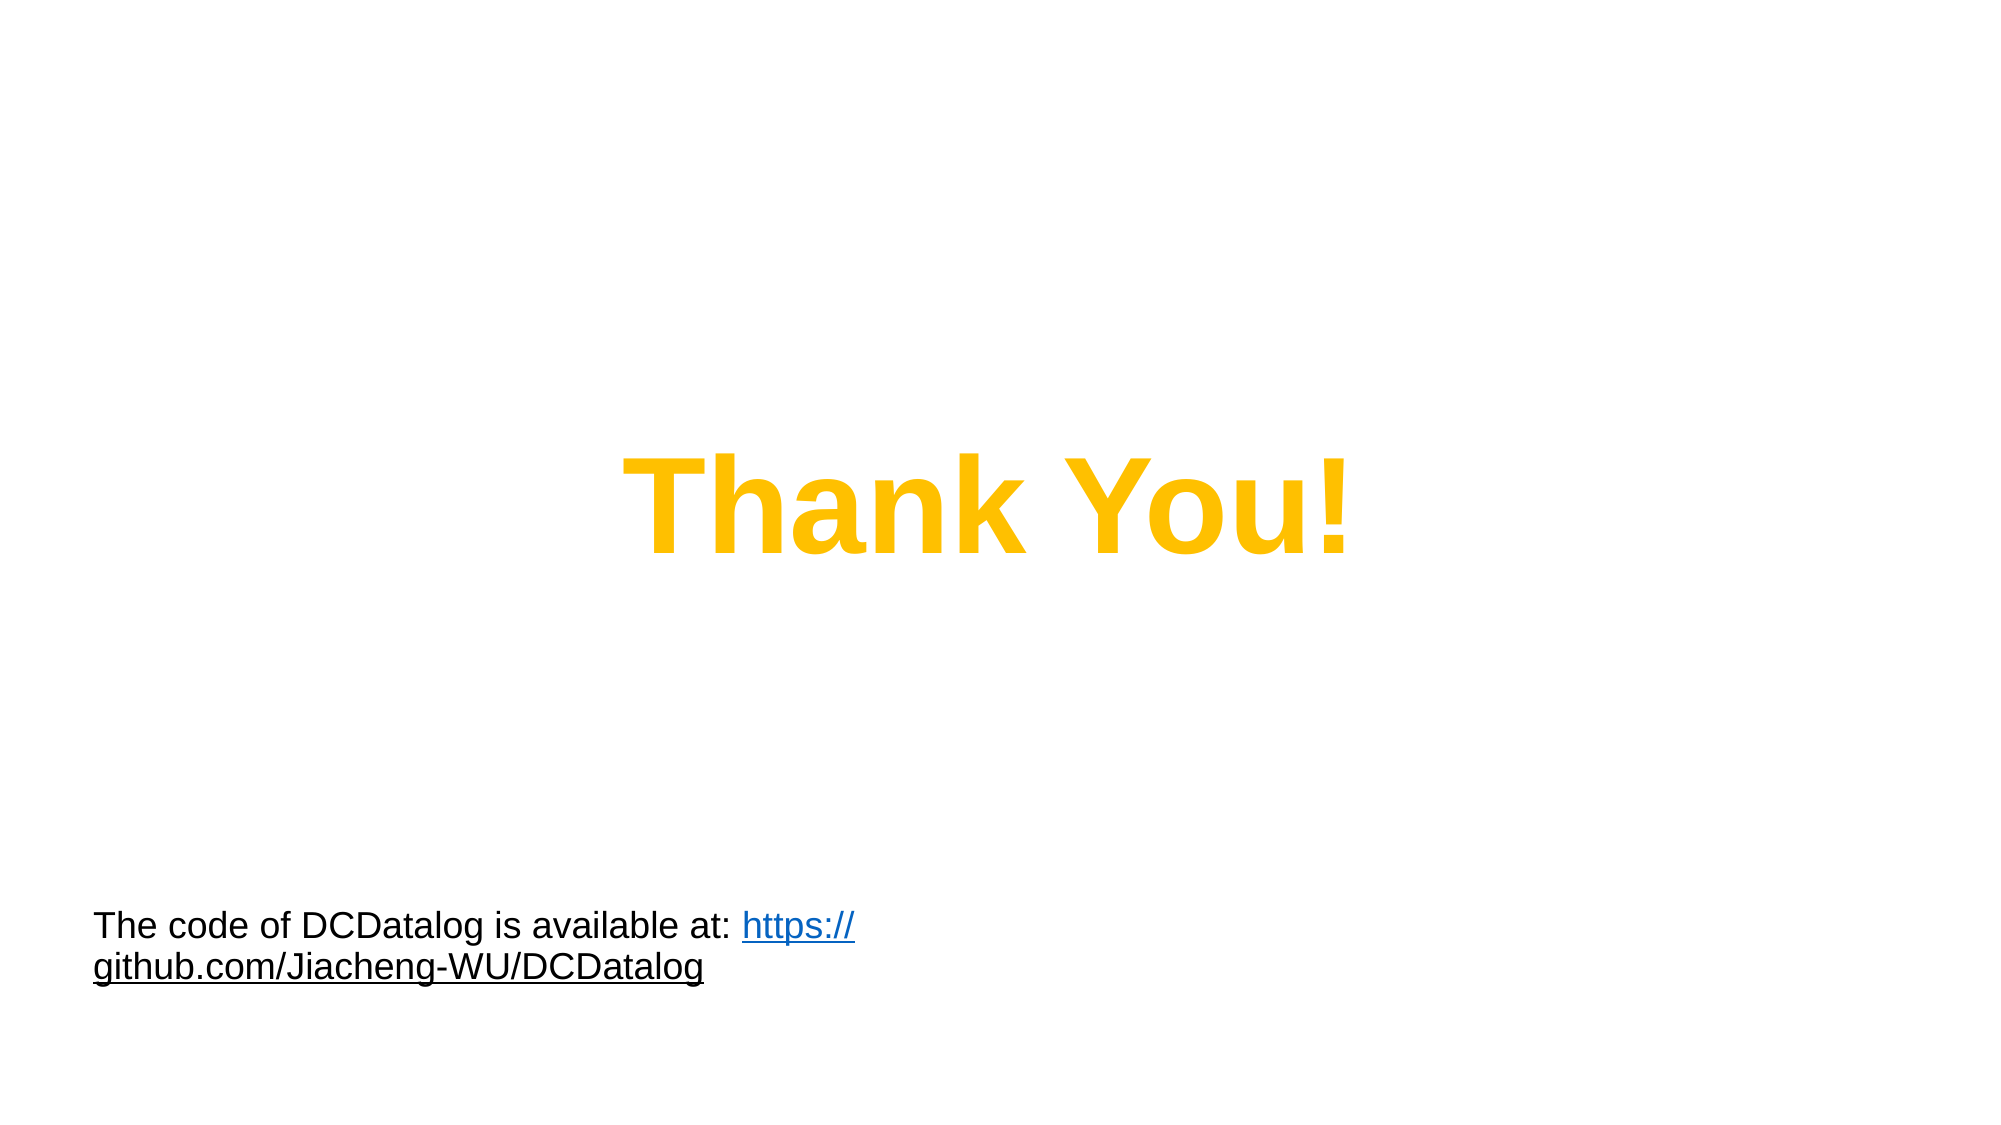

Thank You!
# The code of DCDatalog is available at: https://github.com/Jiacheng-WU/DCDatalog